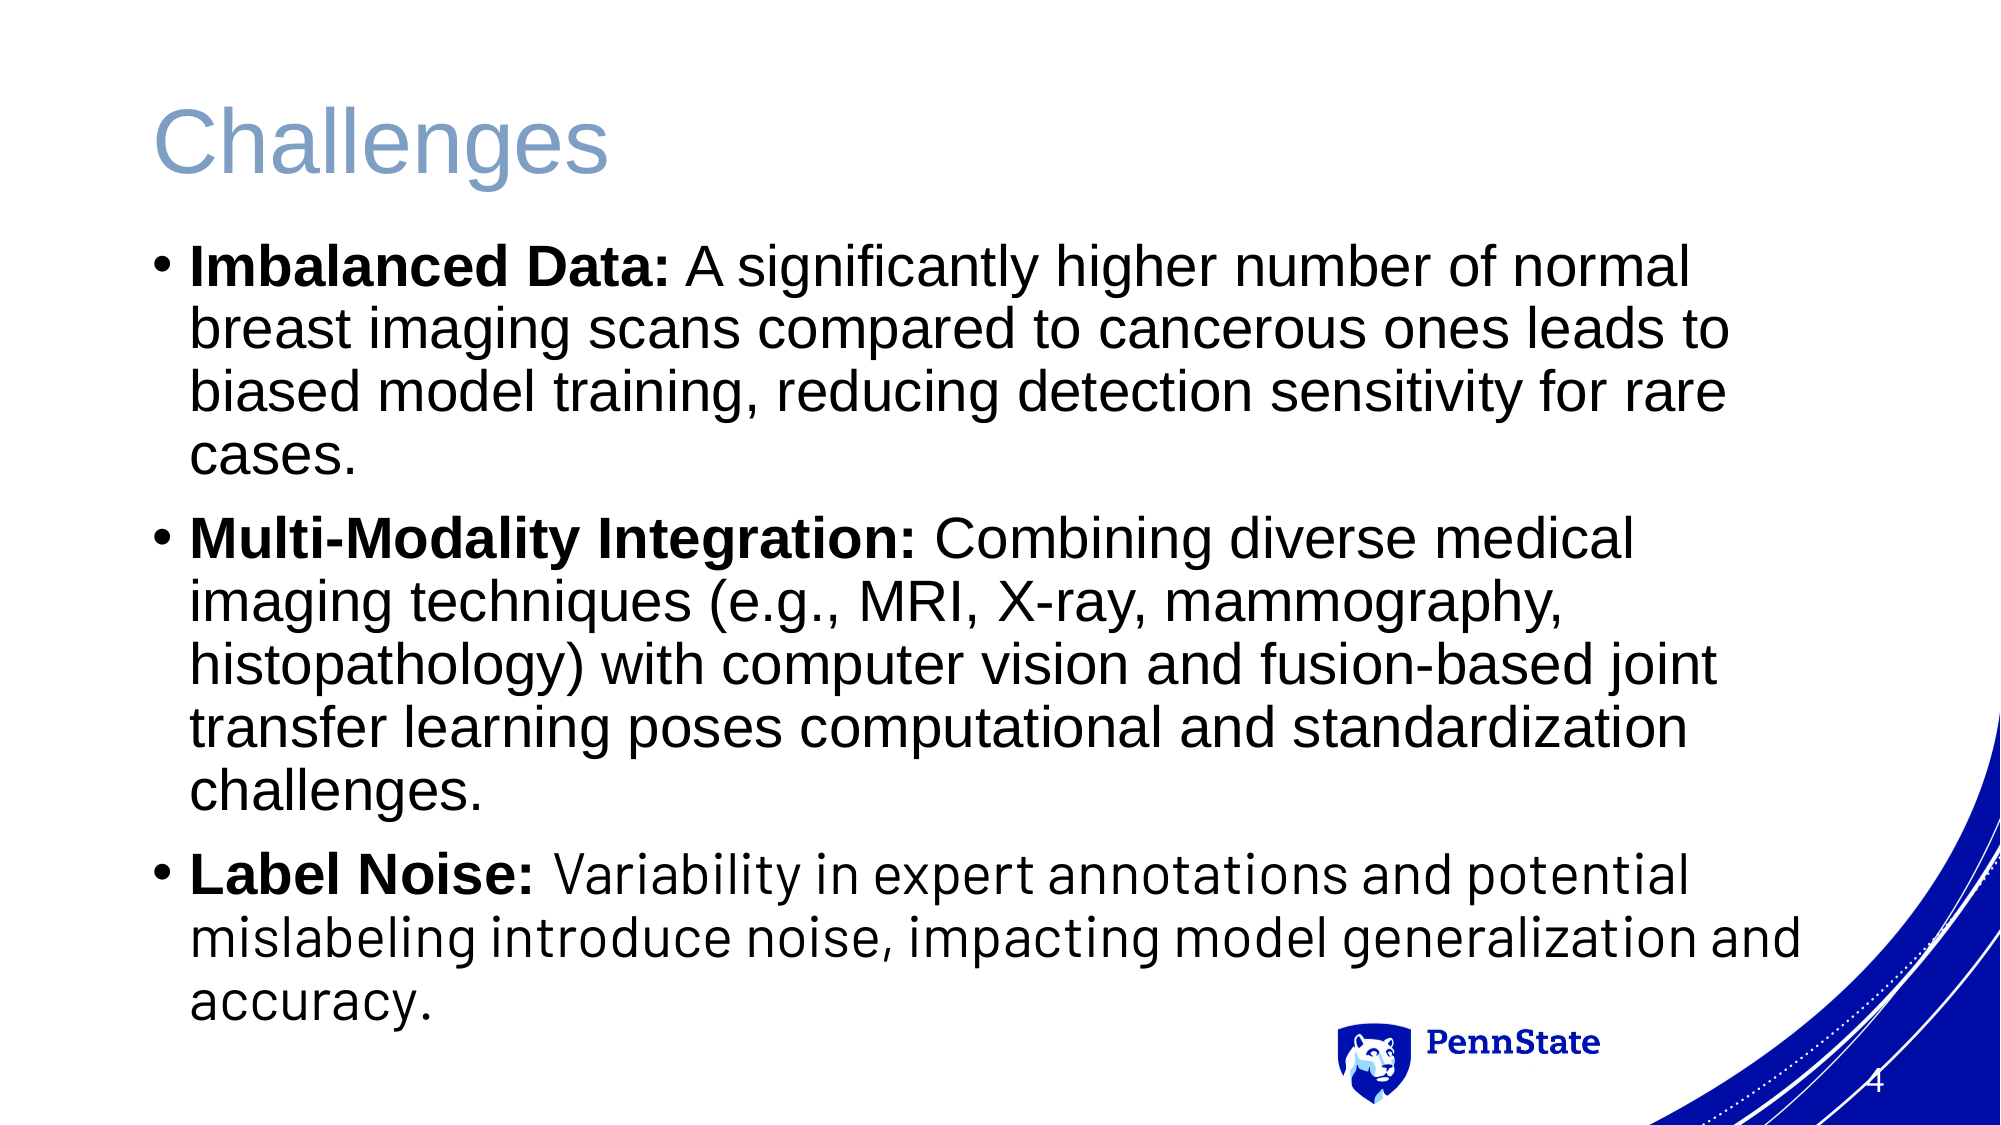

# Challenges
Imbalanced Data: A significantly higher number of normal breast imaging scans compared to cancerous ones leads to biased model training, reducing detection sensitivity for rare cases.
Multi-Modality Integration: Combining diverse medical imaging techniques (e.g., MRI, X-ray, mammography, histopathology) with computer vision and fusion-based joint transfer learning poses computational and standardization challenges.
Label Noise: Variability in expert annotations and potential mislabeling introduce noise, impacting model generalization and accuracy.